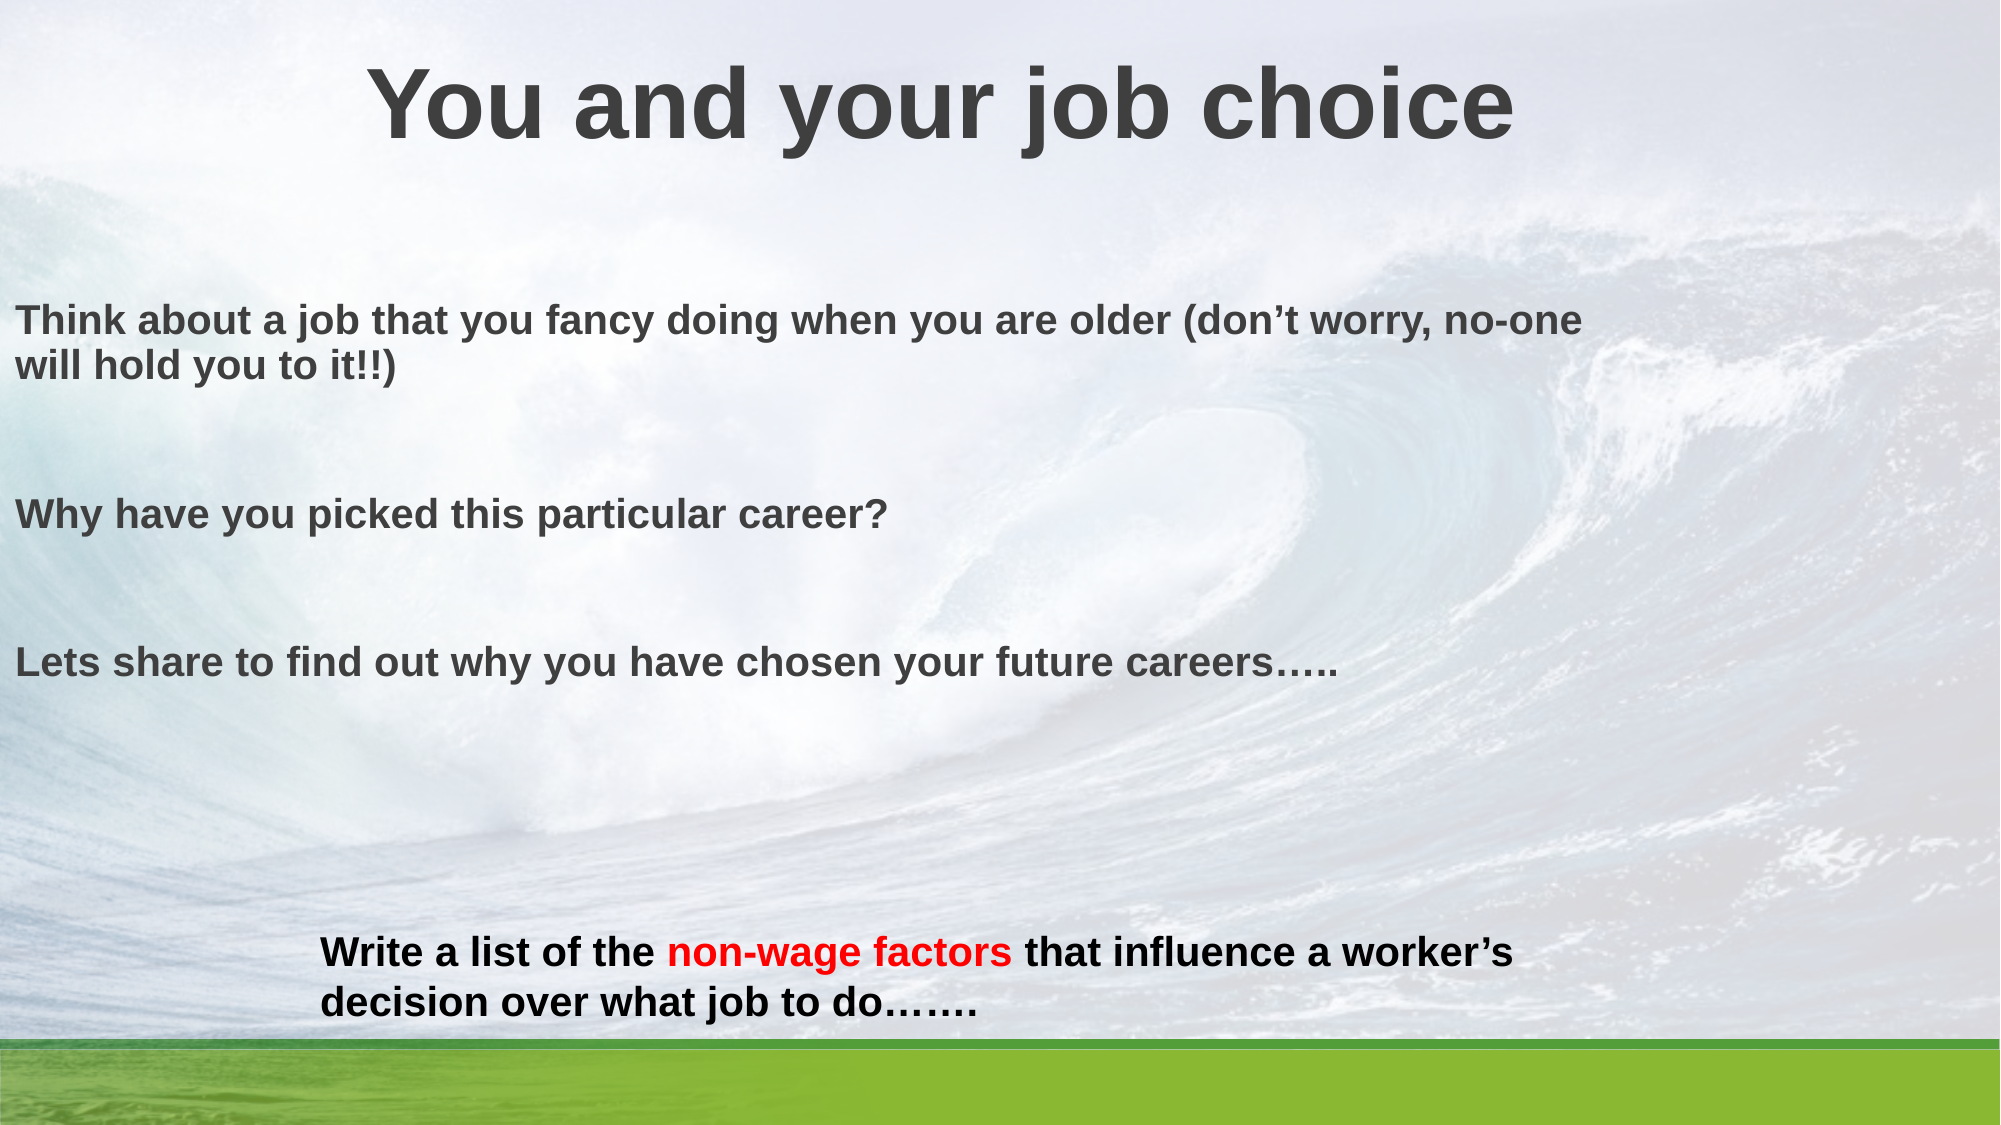

You and your job choice

Think about a job that you fancy doing when you are older (don’t worry, no-one will hold you to it!!)

Why have you picked this particular career?

Lets share to find out why you have chosen your future careers…..
Write a list of the non-wage factors that influence a worker’s decision over what job to do…….